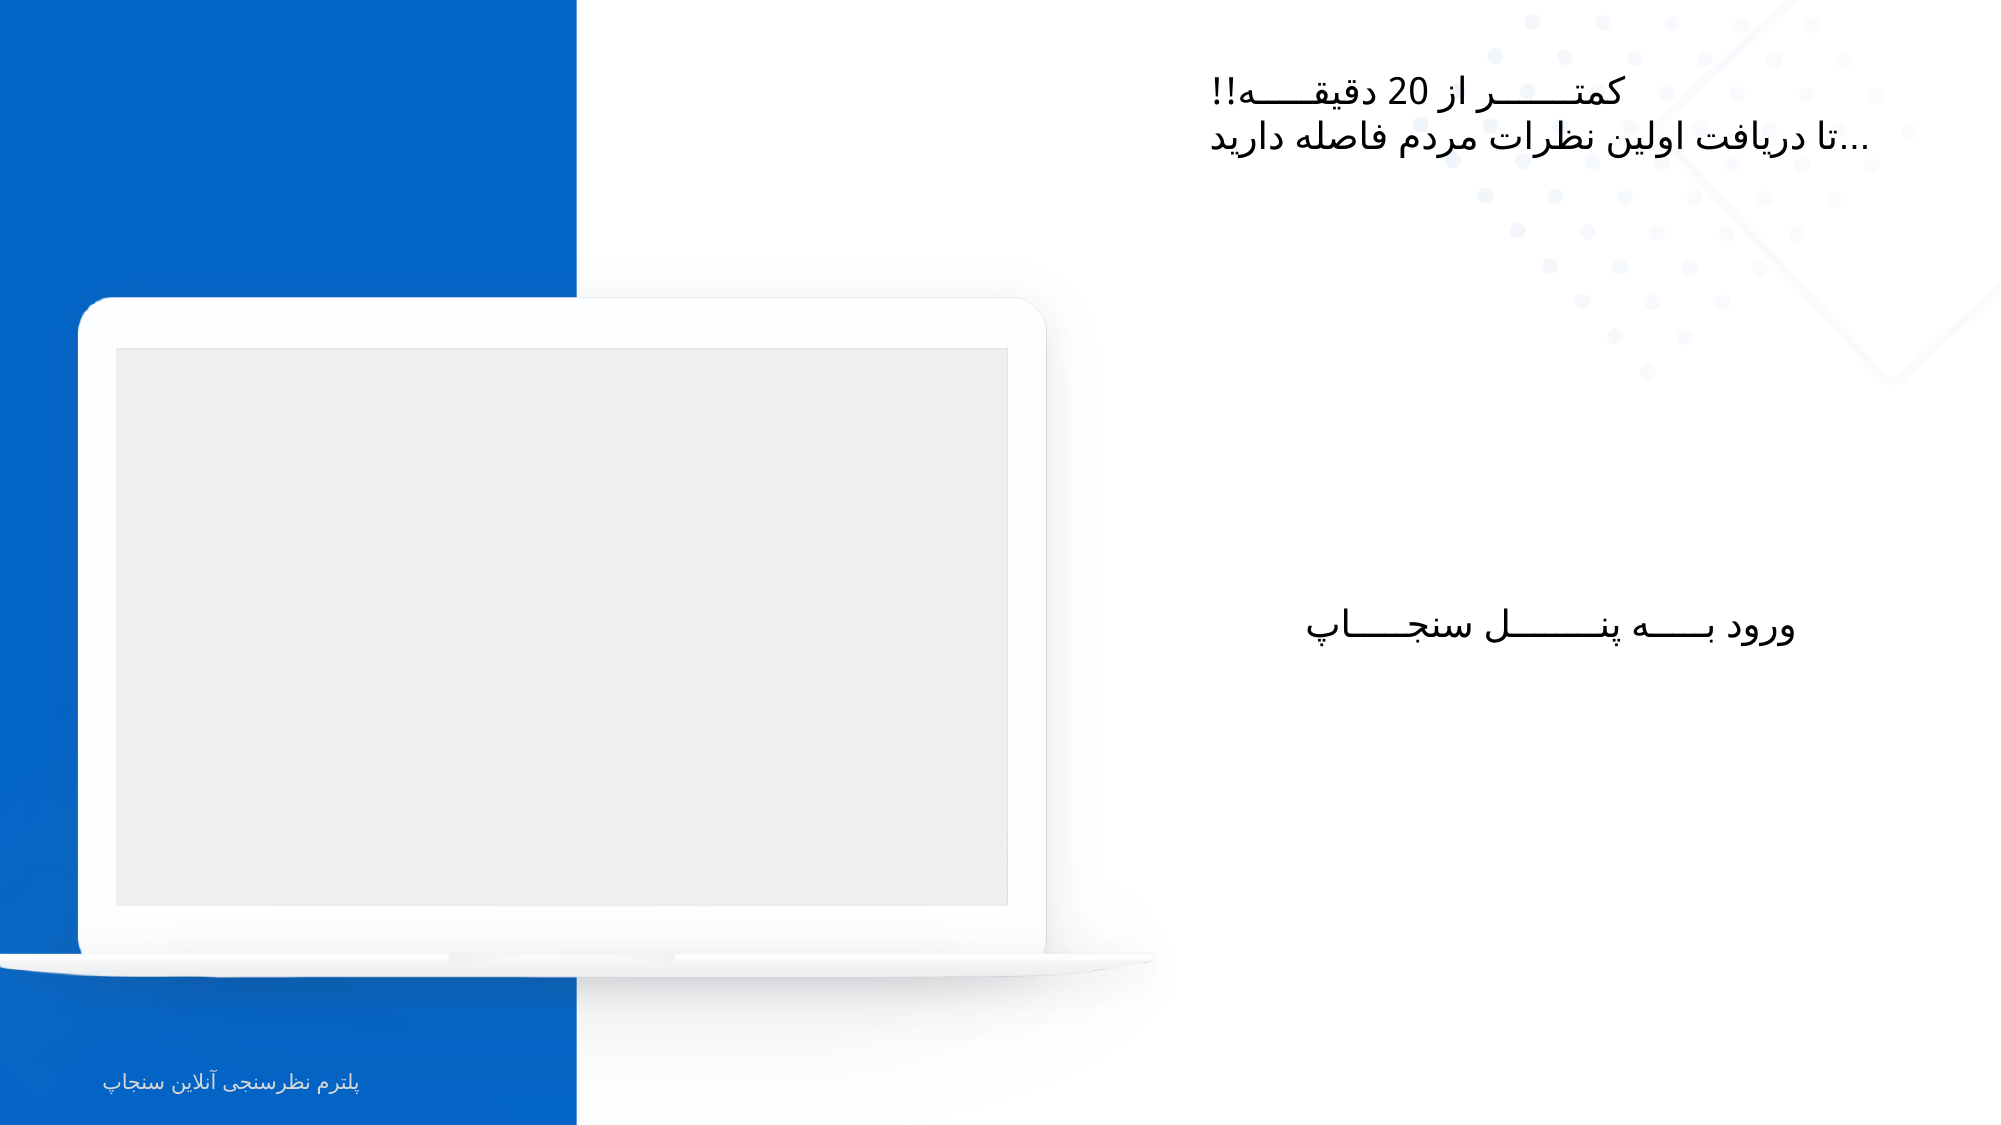

کمتـــــــر از 20 دقیقـــــه!!
تا دریافت اولین نظرات مردم فاصله دارید...
ورود بـــــه پنــــــــل سنجـــــاپ